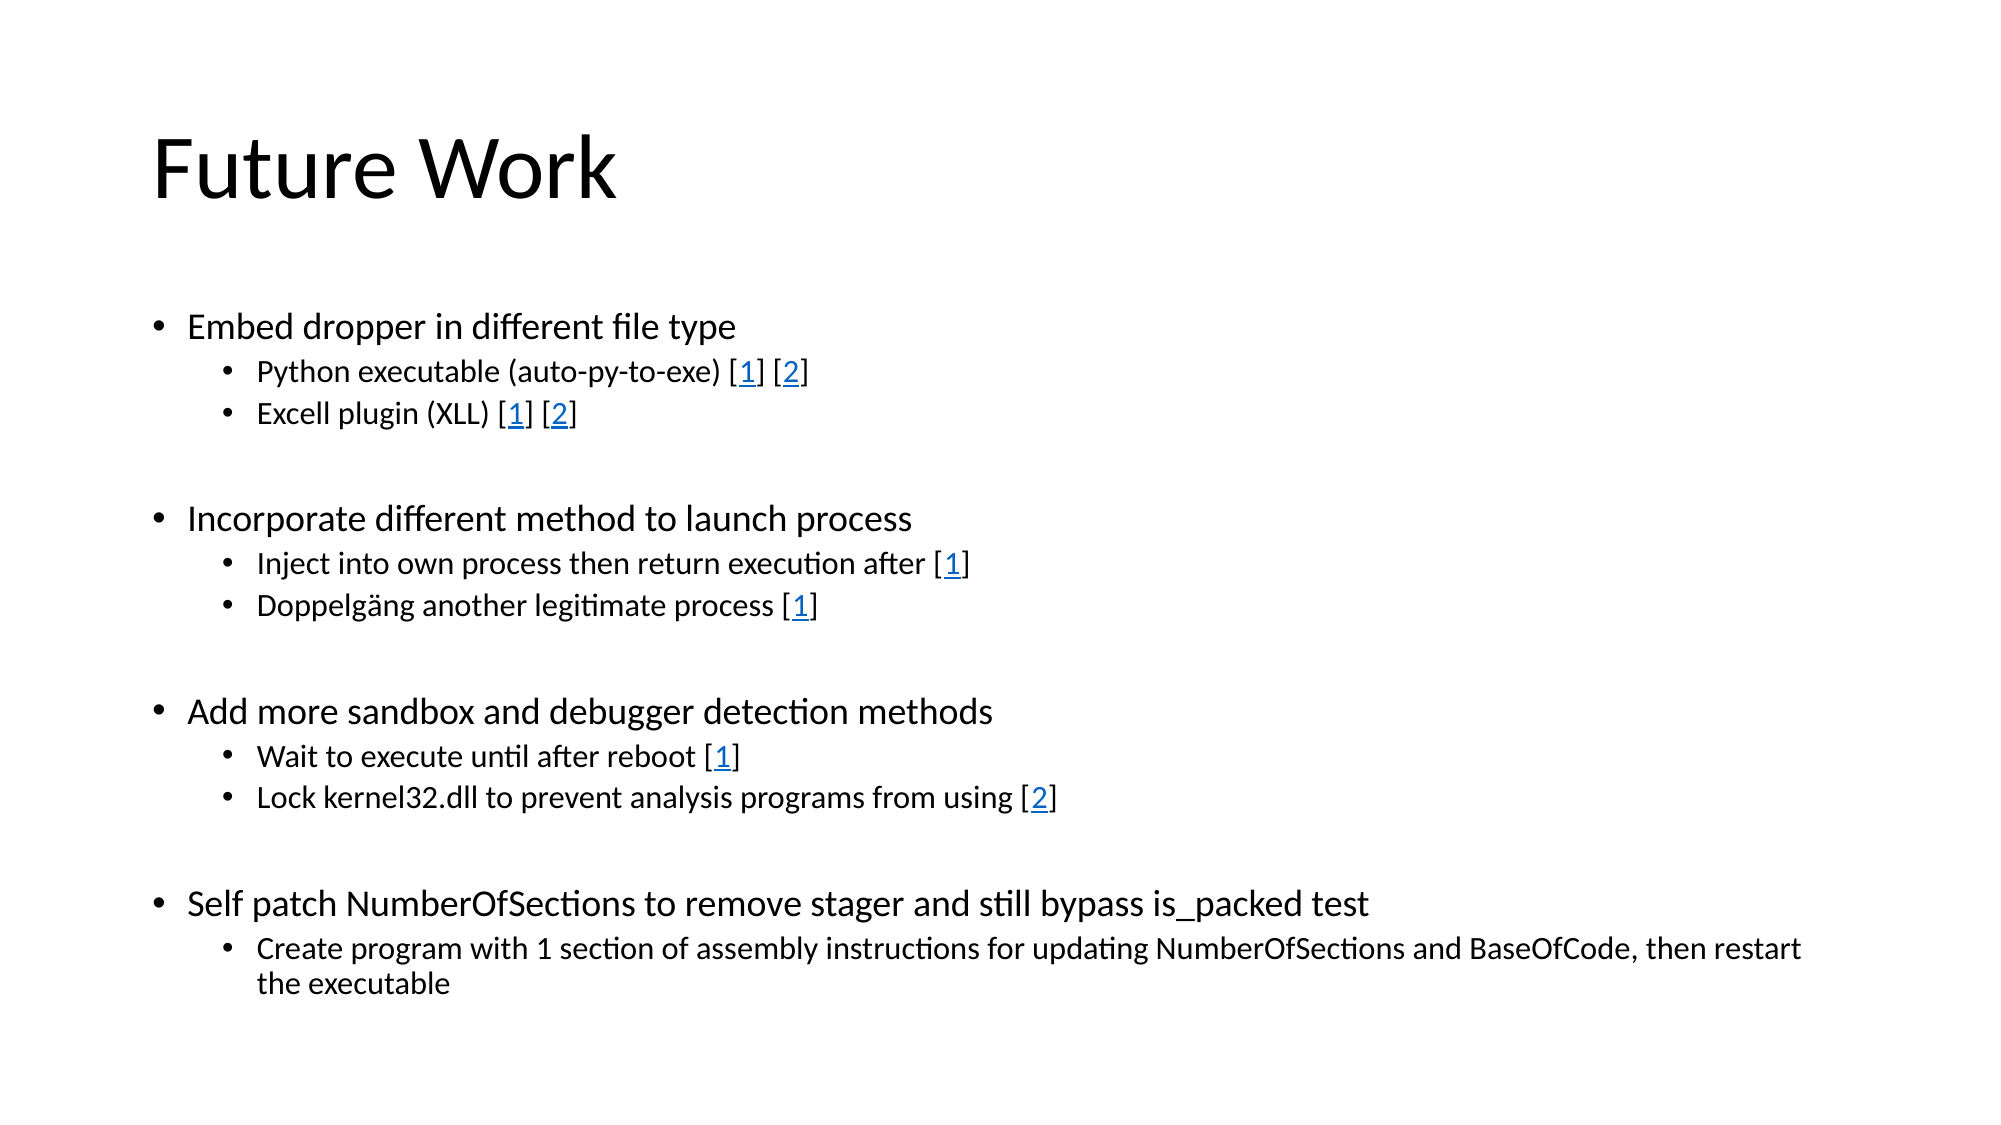

# Future Work
Embed dropper in different file type
Python executable (auto-py-to-exe) [1] [2]
Excell plugin (XLL) [1] [2]

Incorporate different method to launch process
Inject into own process then return execution after [1]
Doppelgӓng another legitimate process [1]

Add more sandbox and debugger detection methods
Wait to execute until after reboot [1]
Lock kernel32.dll to prevent analysis programs from using [2]

Self patch NumberOfSections to remove stager and still bypass is_packed test
Create program with 1 section of assembly instructions for updating NumberOfSections and BaseOfCode, then restart the executable